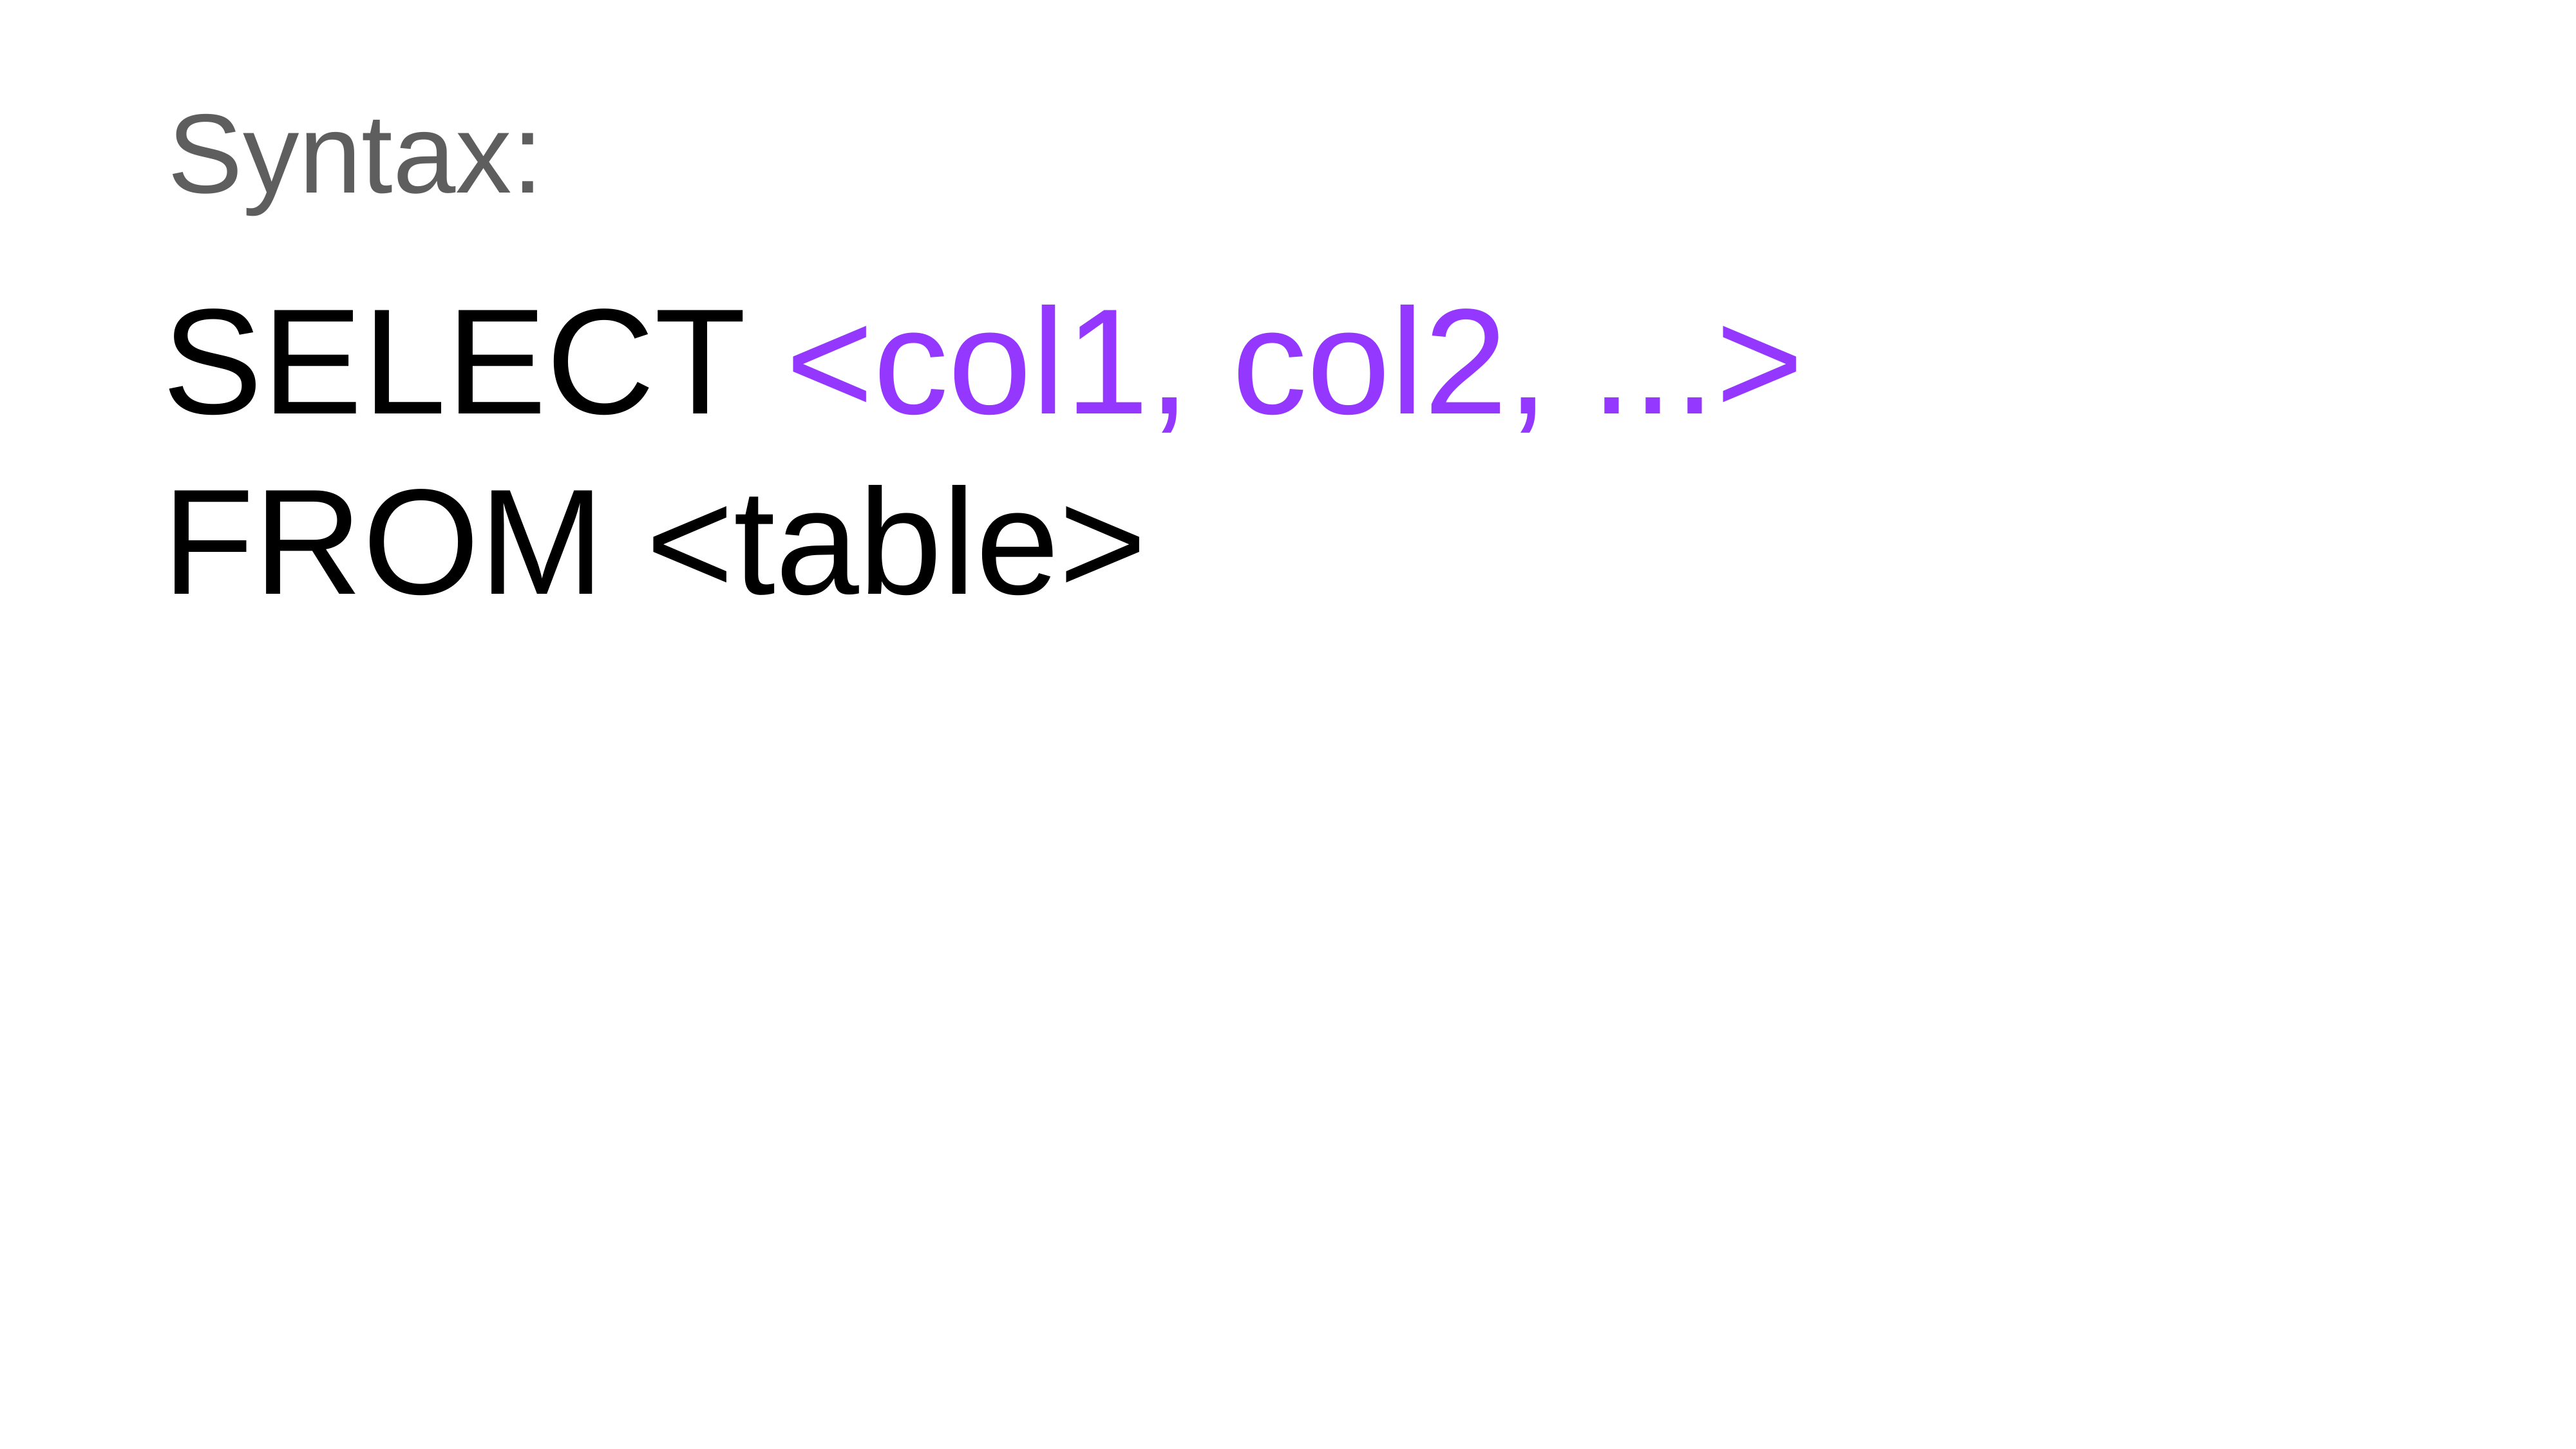

Syntax:
SELECT <col1, col2, ...>
FROM <table>